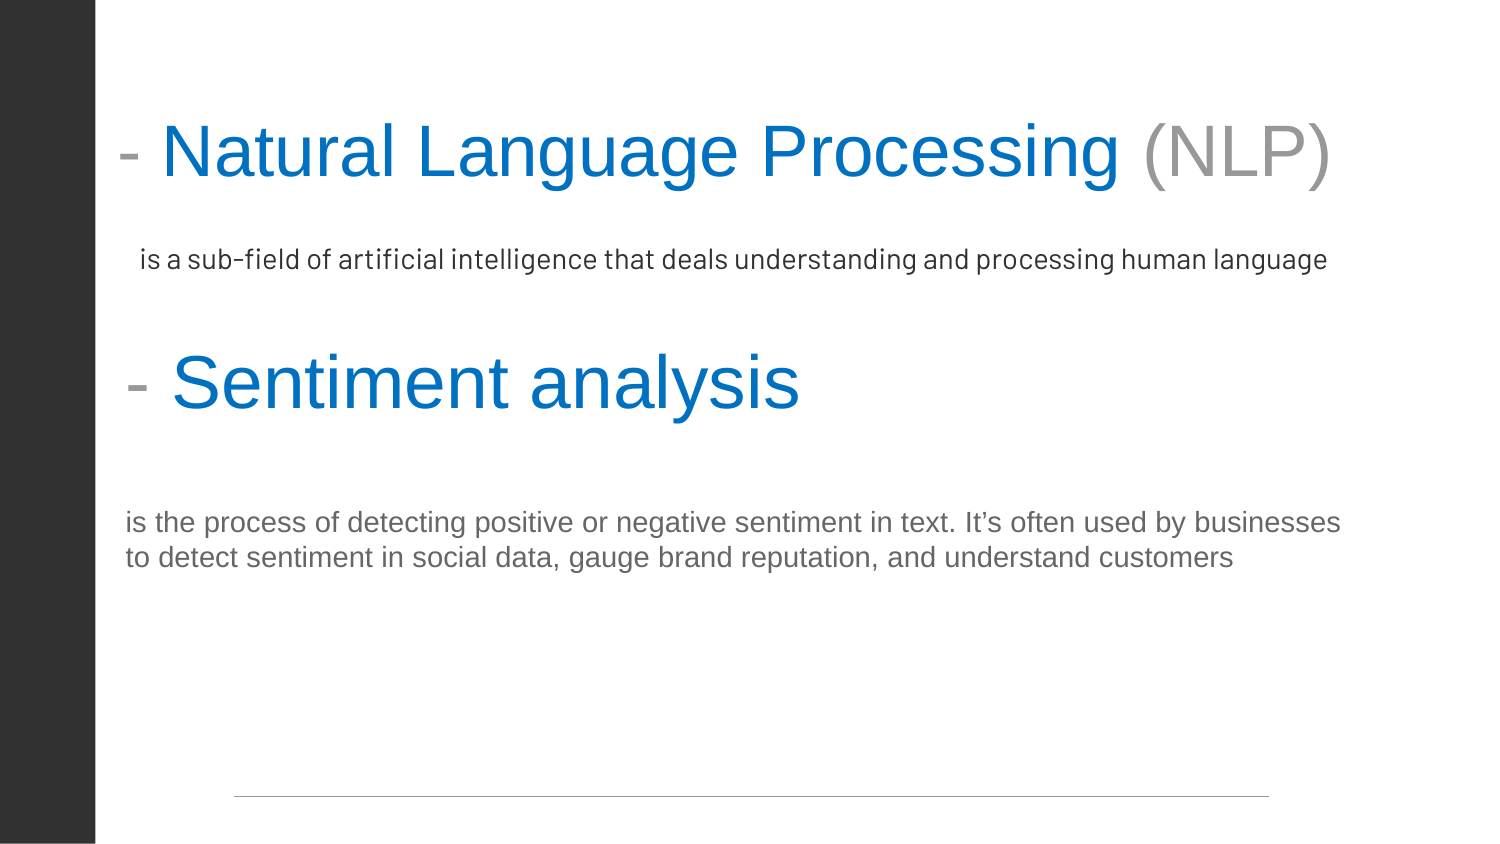

- Natural Language Processing (NLP)
is a sub-field of artificial intelligence that deals understanding and processing human language
- Sentiment analysis

is the process of detecting positive or negative sentiment in text. It’s often used by businesses to detect sentiment in social data, gauge brand reputation, and understand customers